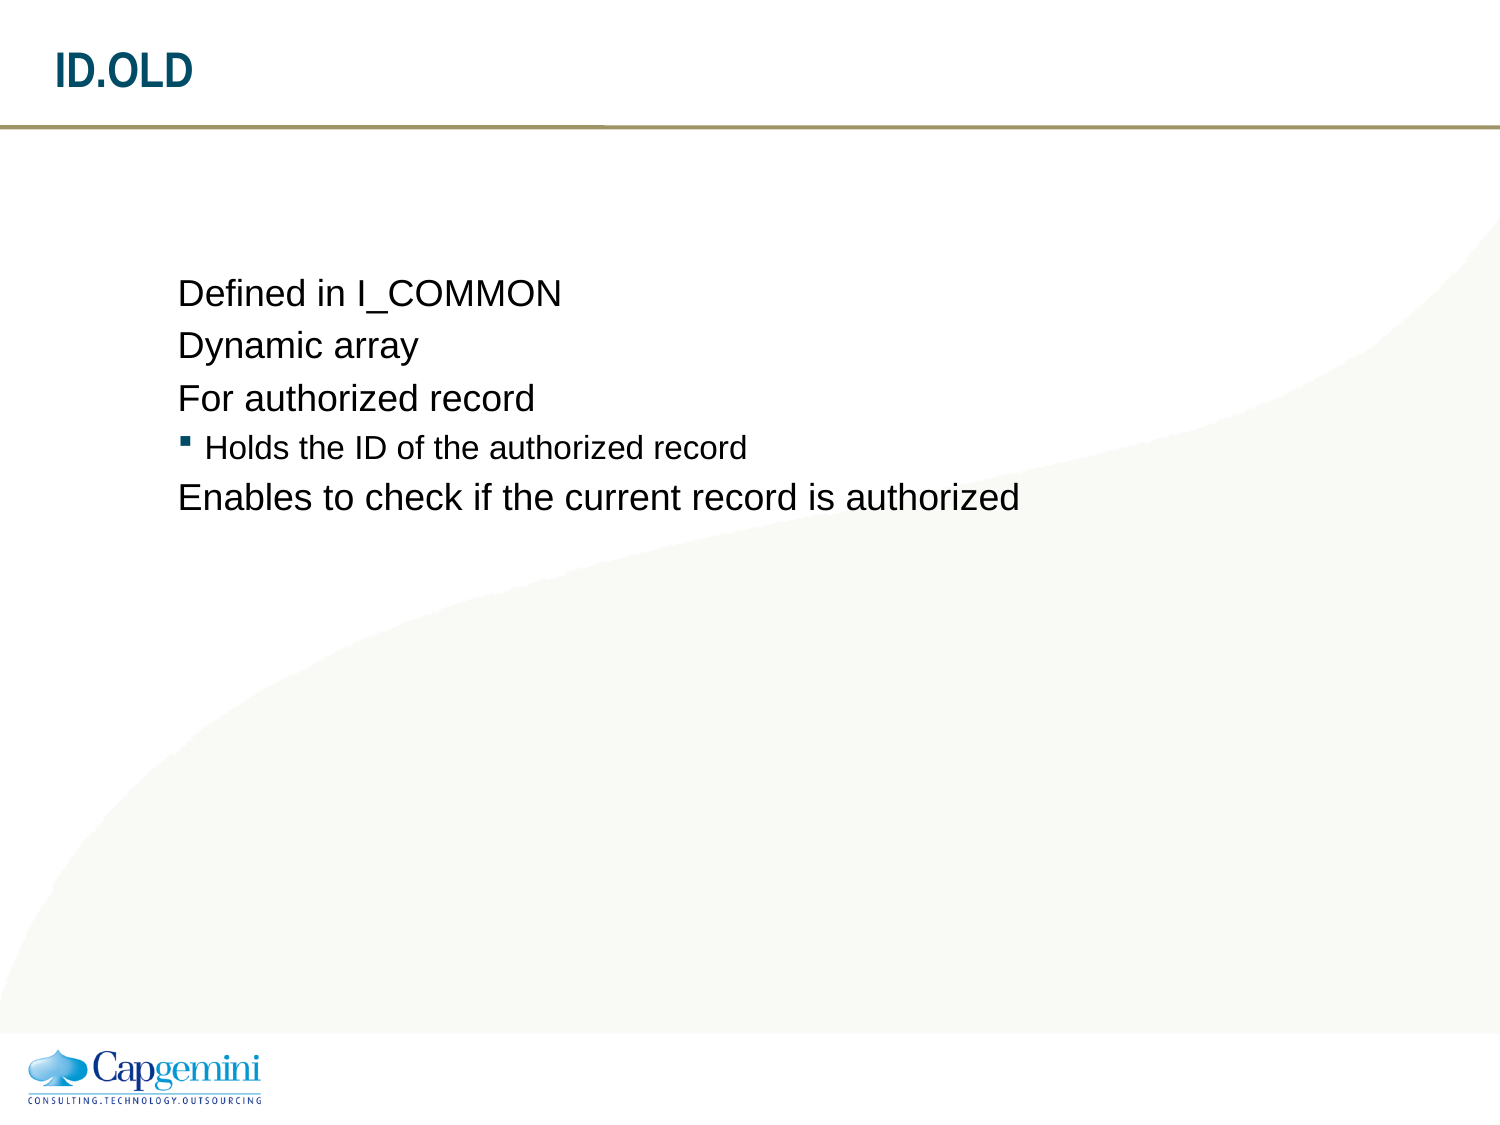

# ID.OLD
Defined in I_COMMON
Dynamic array
For authorized record
Holds the ID of the authorized record
Enables to check if the current record is authorized